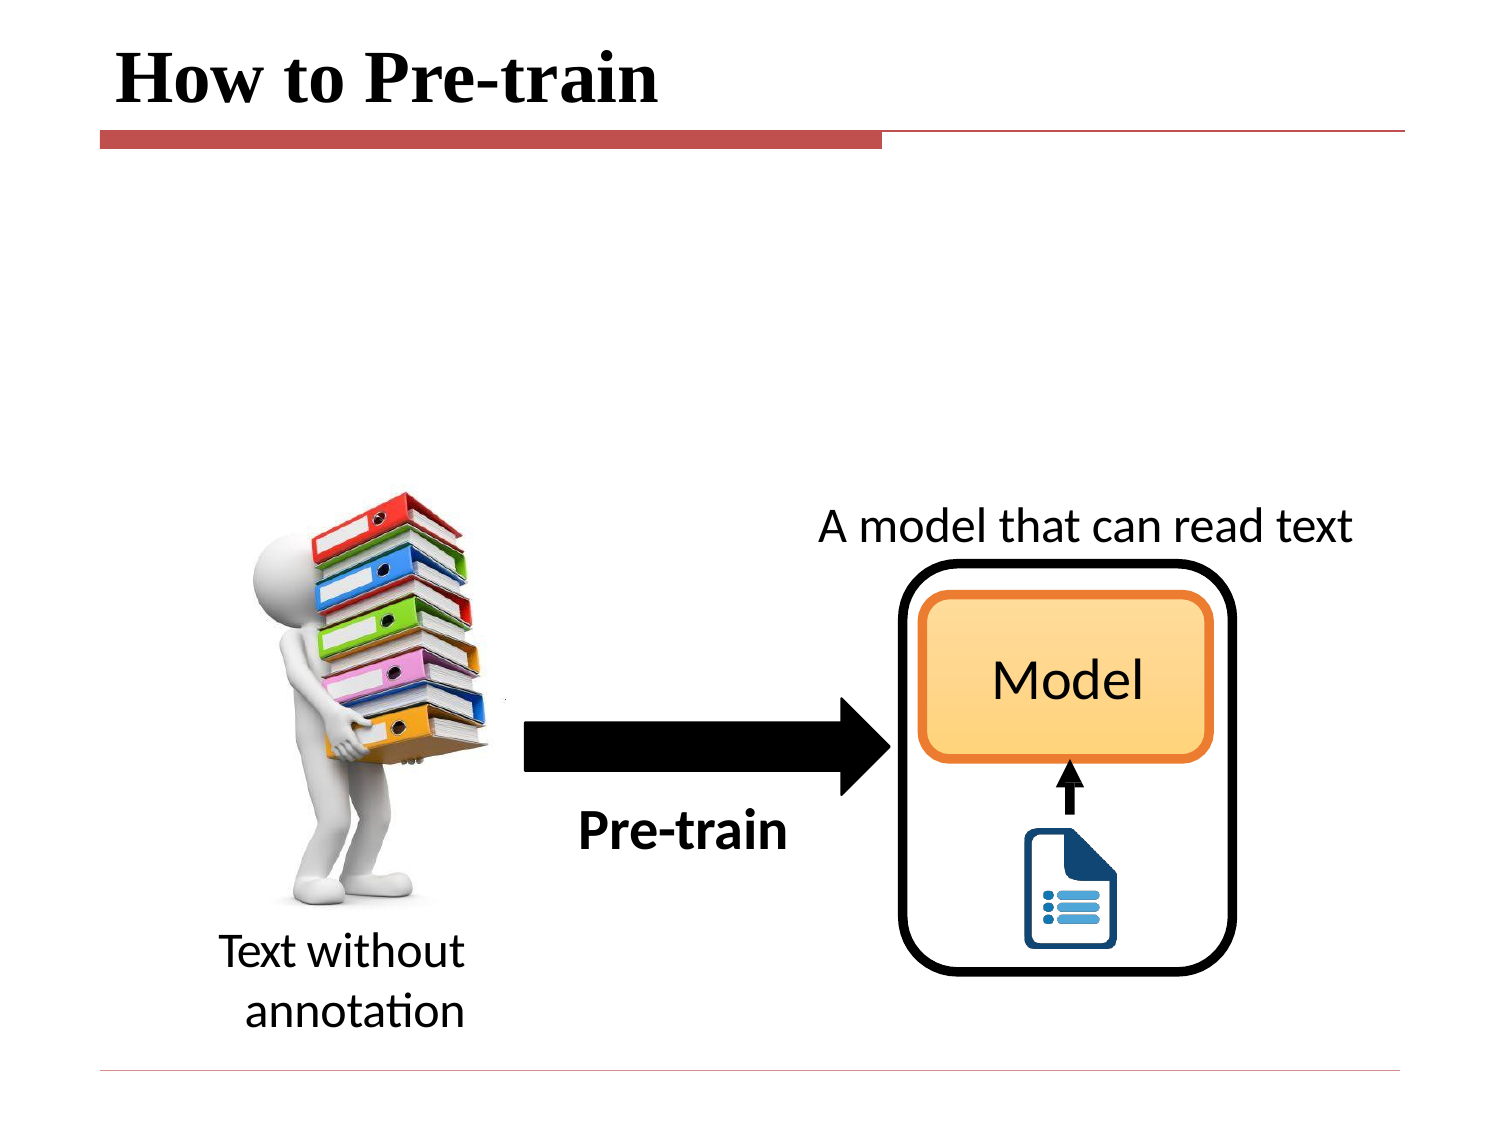

# How to Pre-train

A model that can read text

Model

Pre-train

Text without  annotation